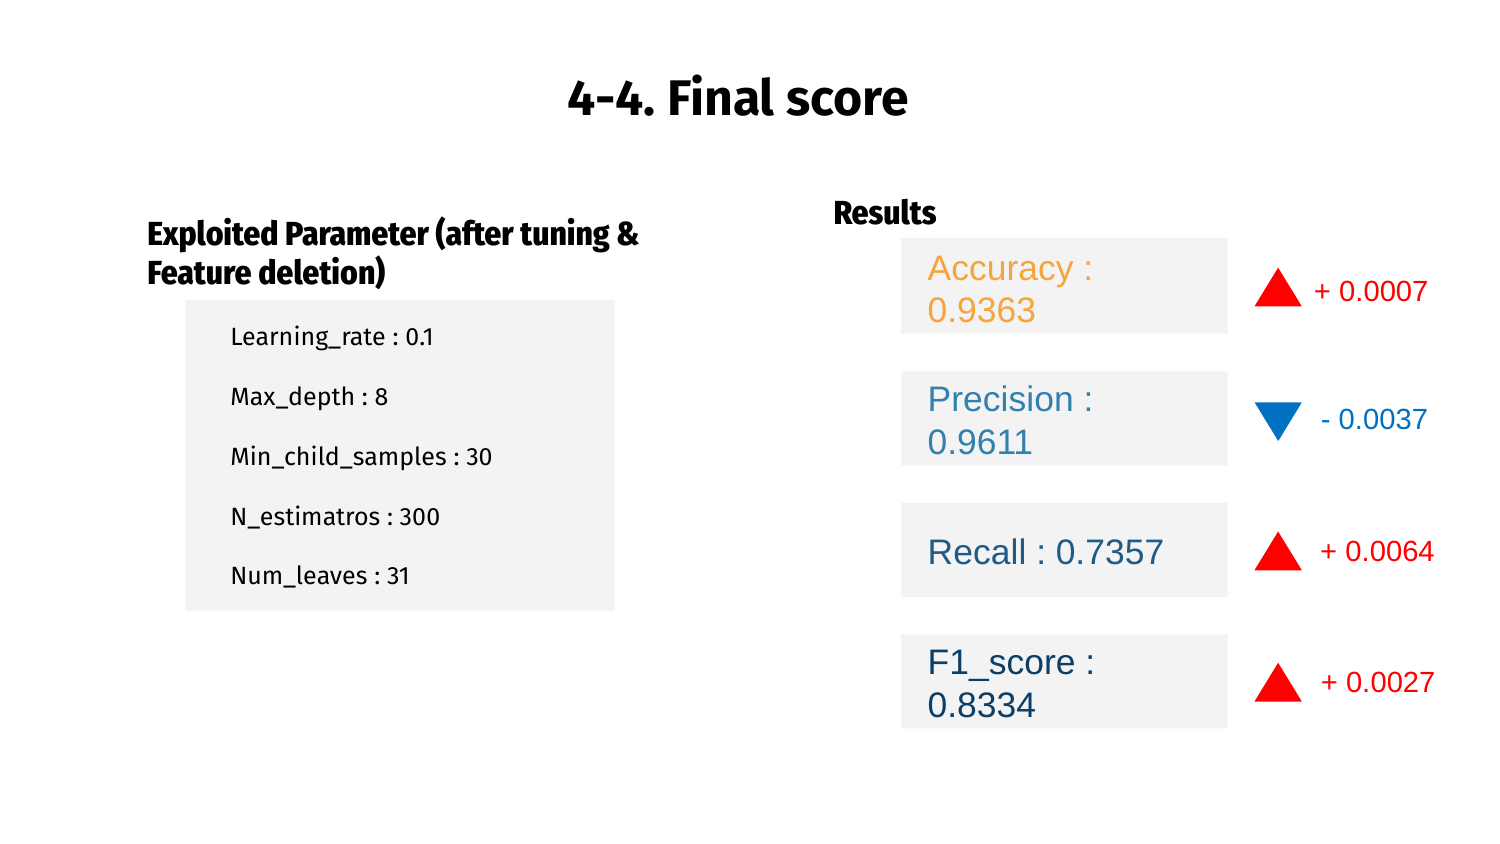

# 4-4. Final score
Results
Exploited Parameter (after tuning & Feature deletion)

Accuracy : 0.9363

+ 0.0007
Learning_rate : 0.1

Max_depth : 8

Min_child_samples : 30

N_estimatros : 300

Num_leaves : 31

Precision : 0.9611
- 0.0037

Recall : 0.7357
+ 0.0064

F1_score : 0.8334
+ 0.0027